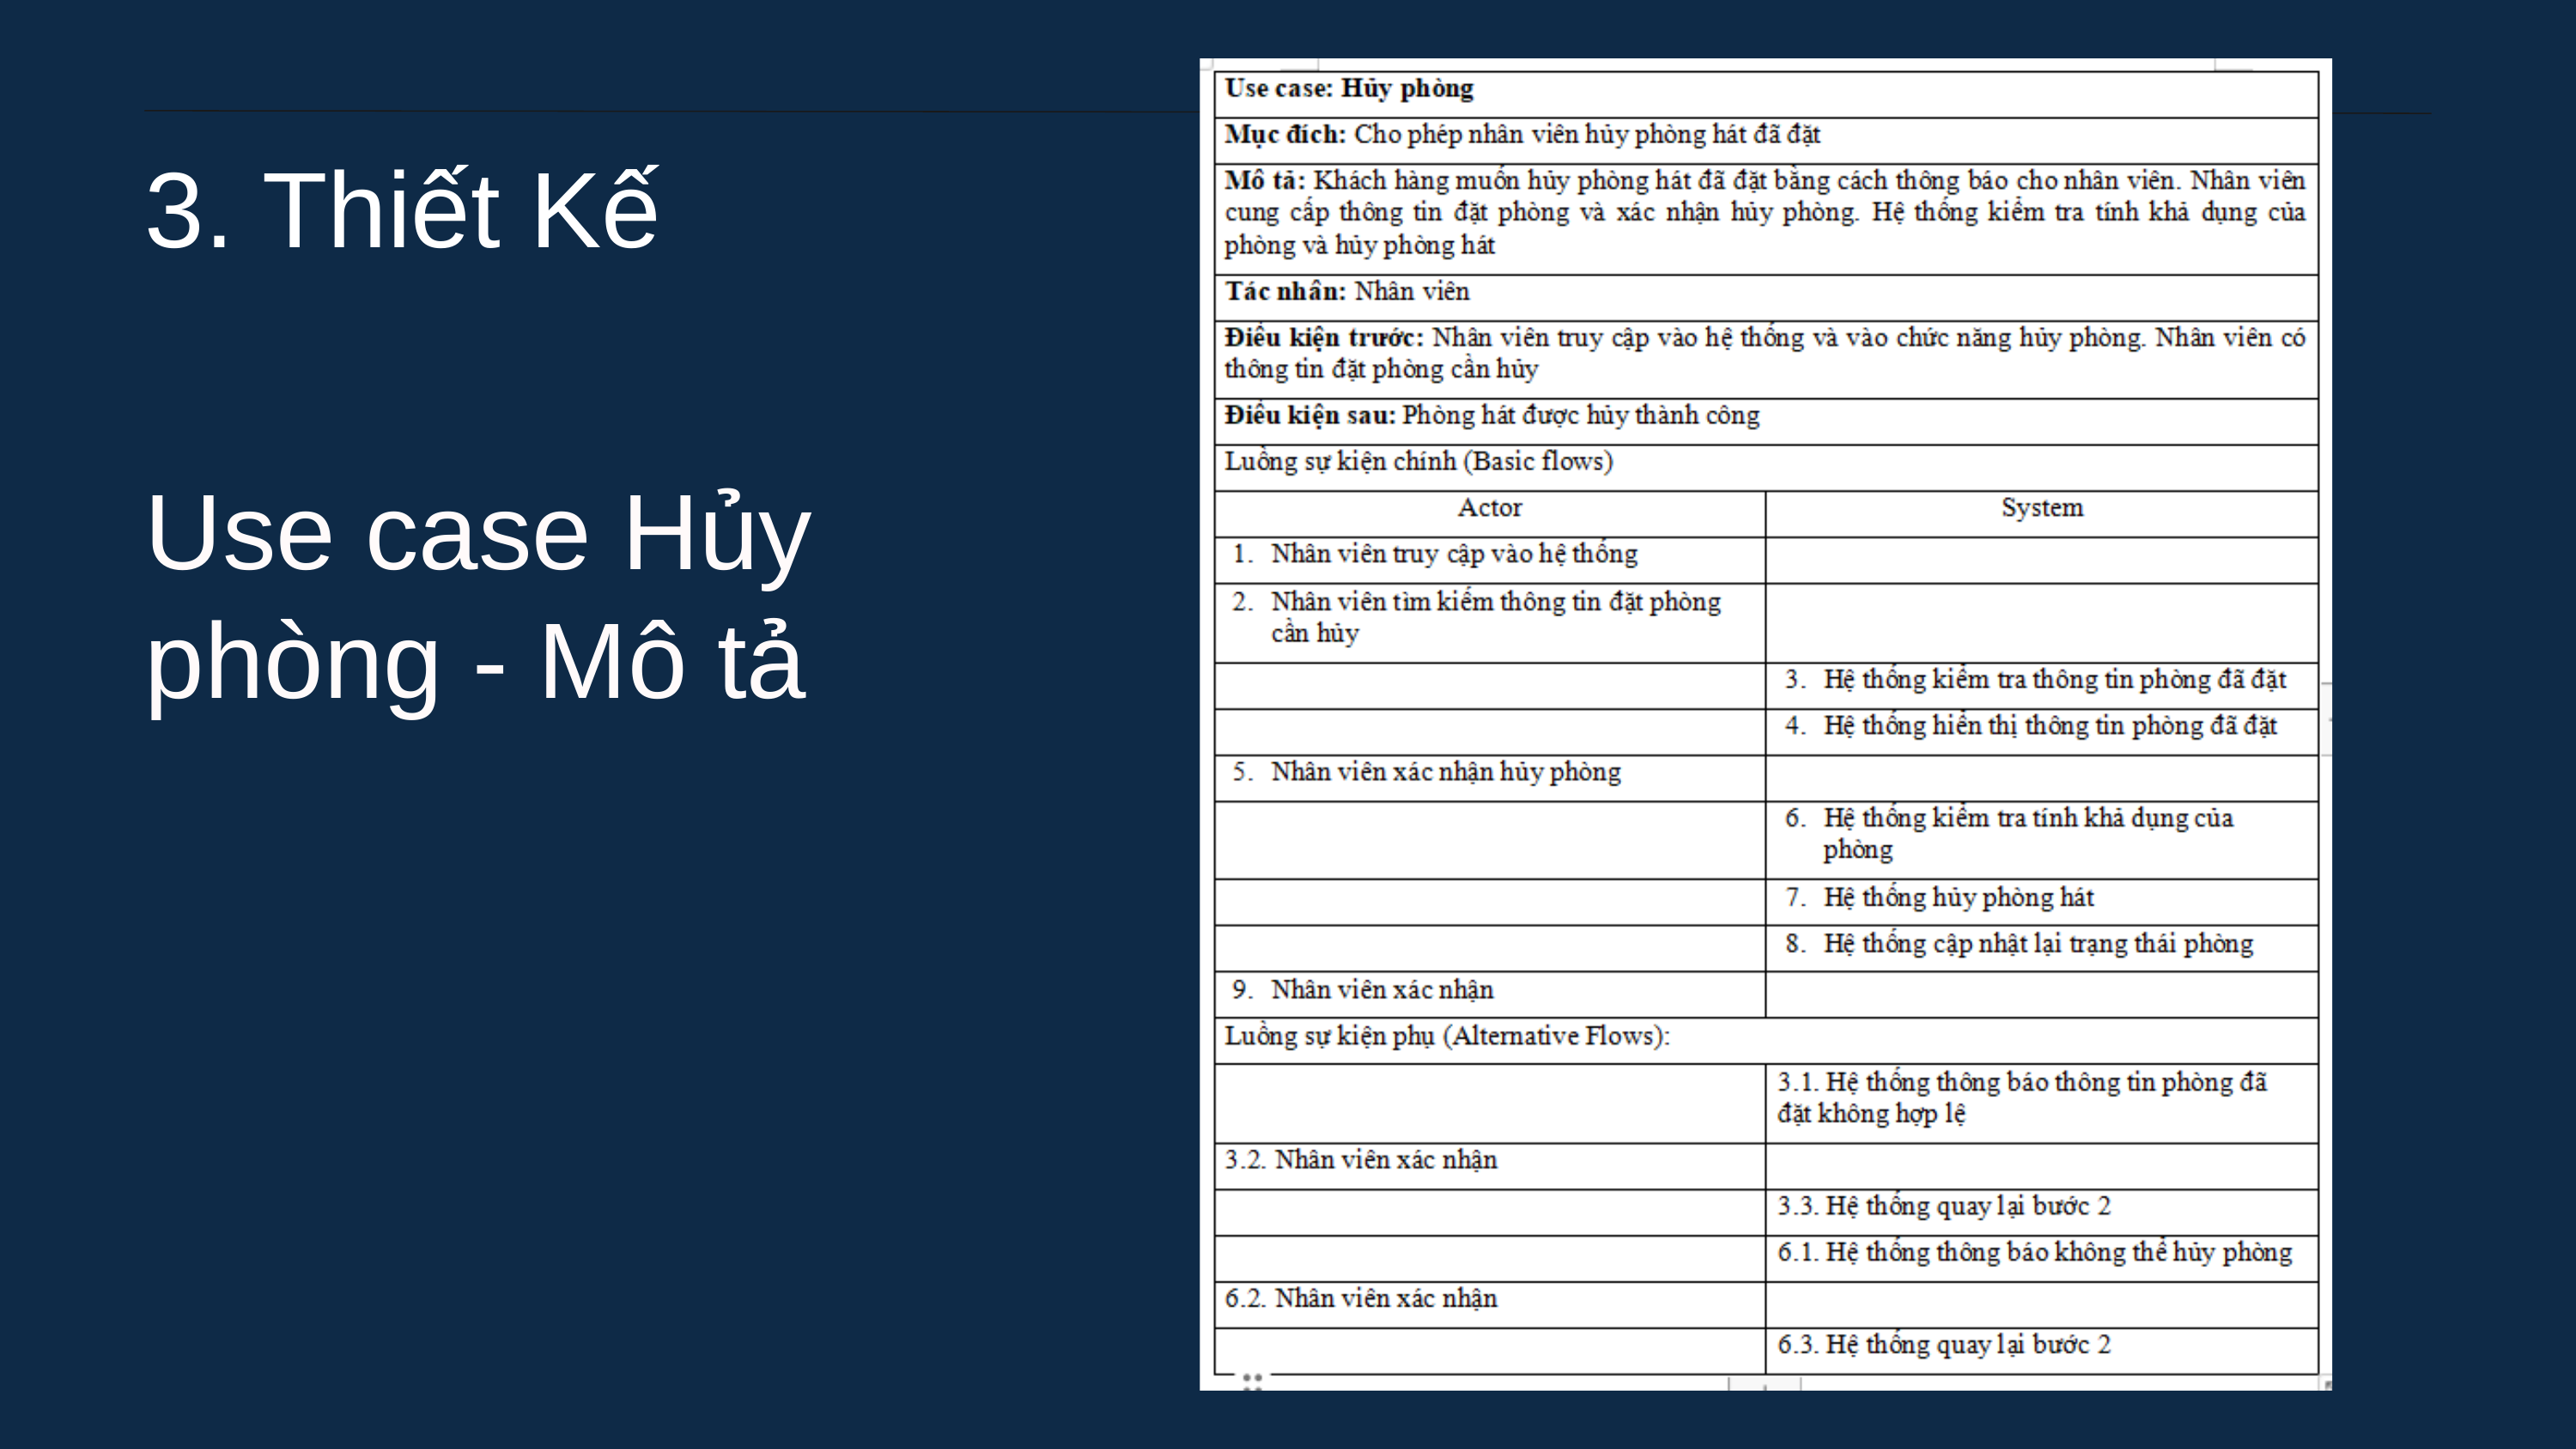

3. Thiết Kế
Use case Hủy phòng - Mô tả